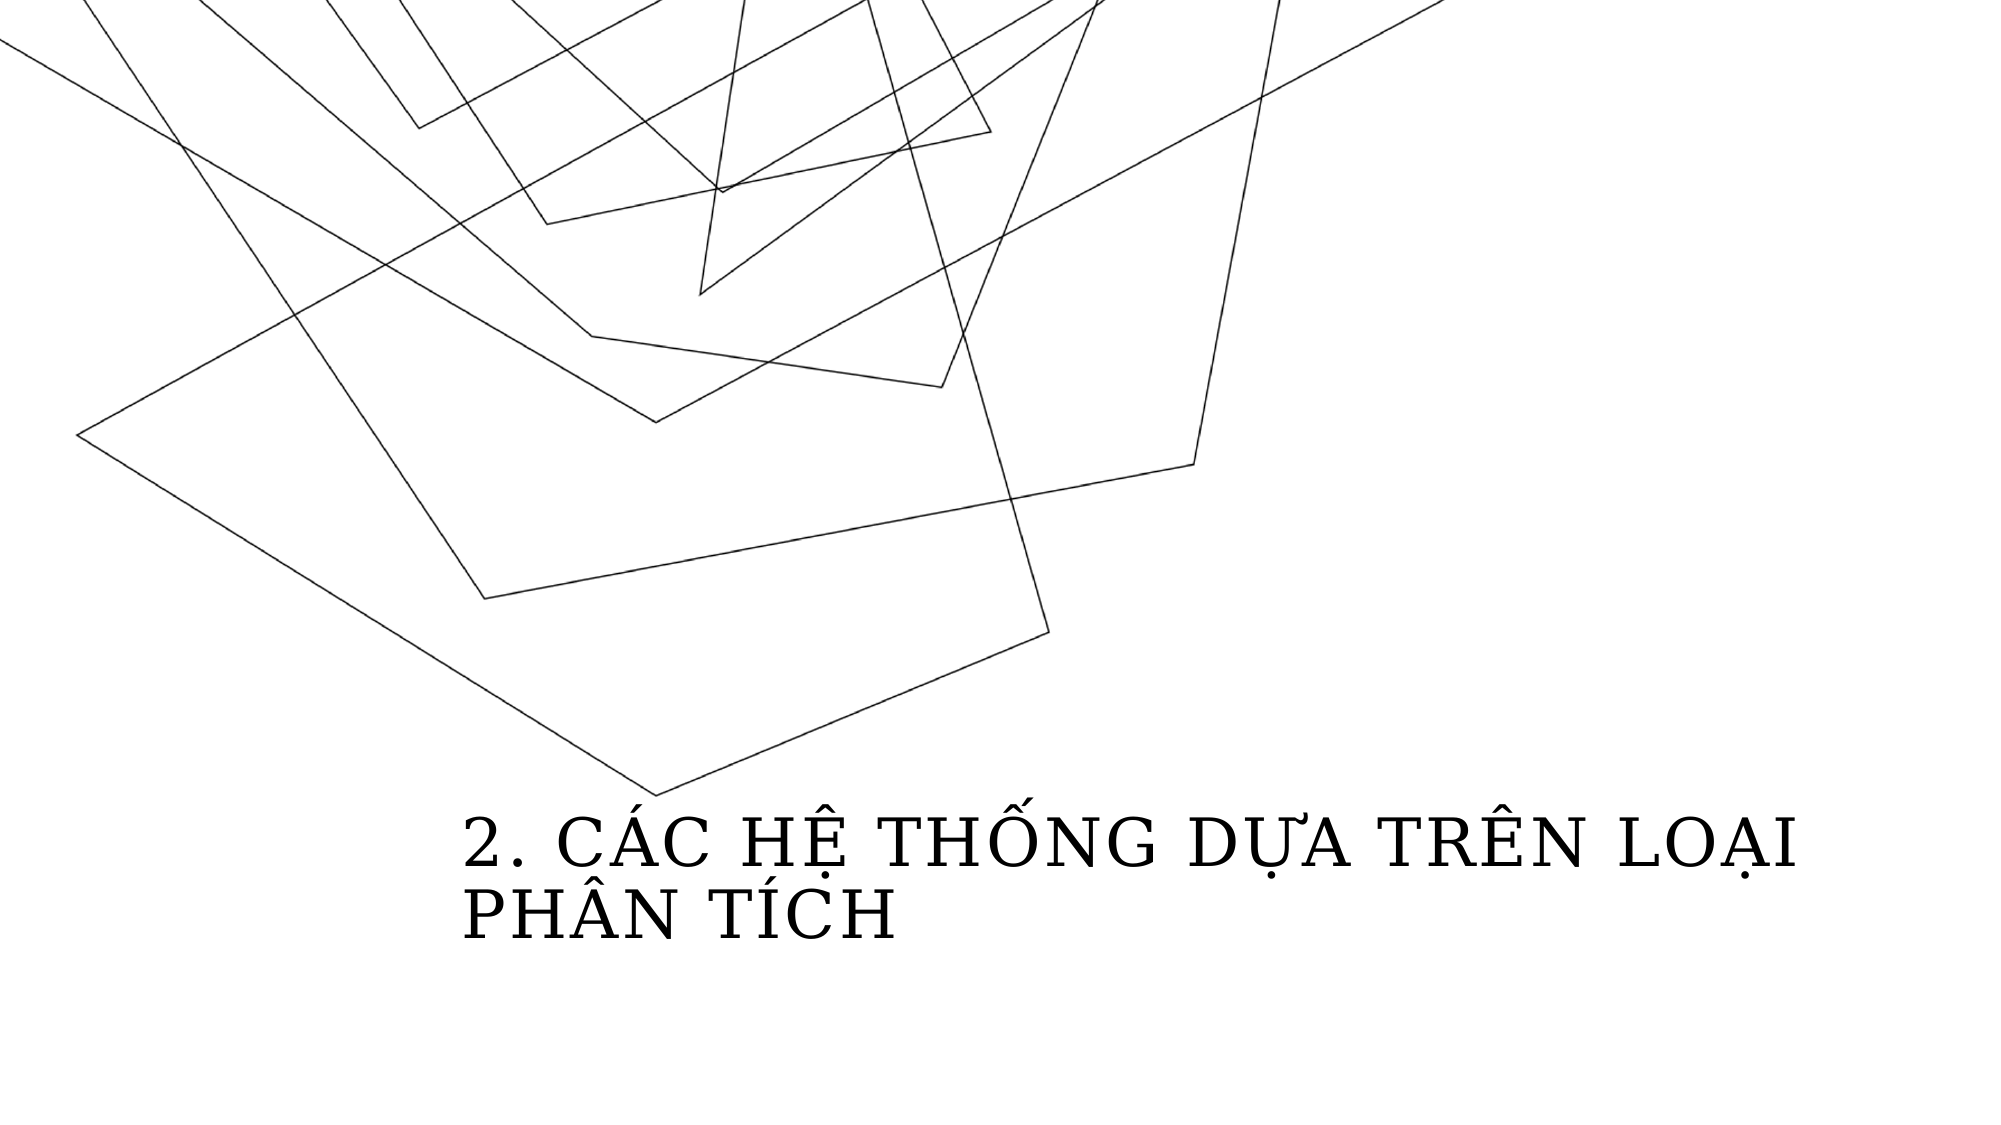

# 2. CÁC HỆ THỐNG DỰA TRÊN LOẠI phân tích